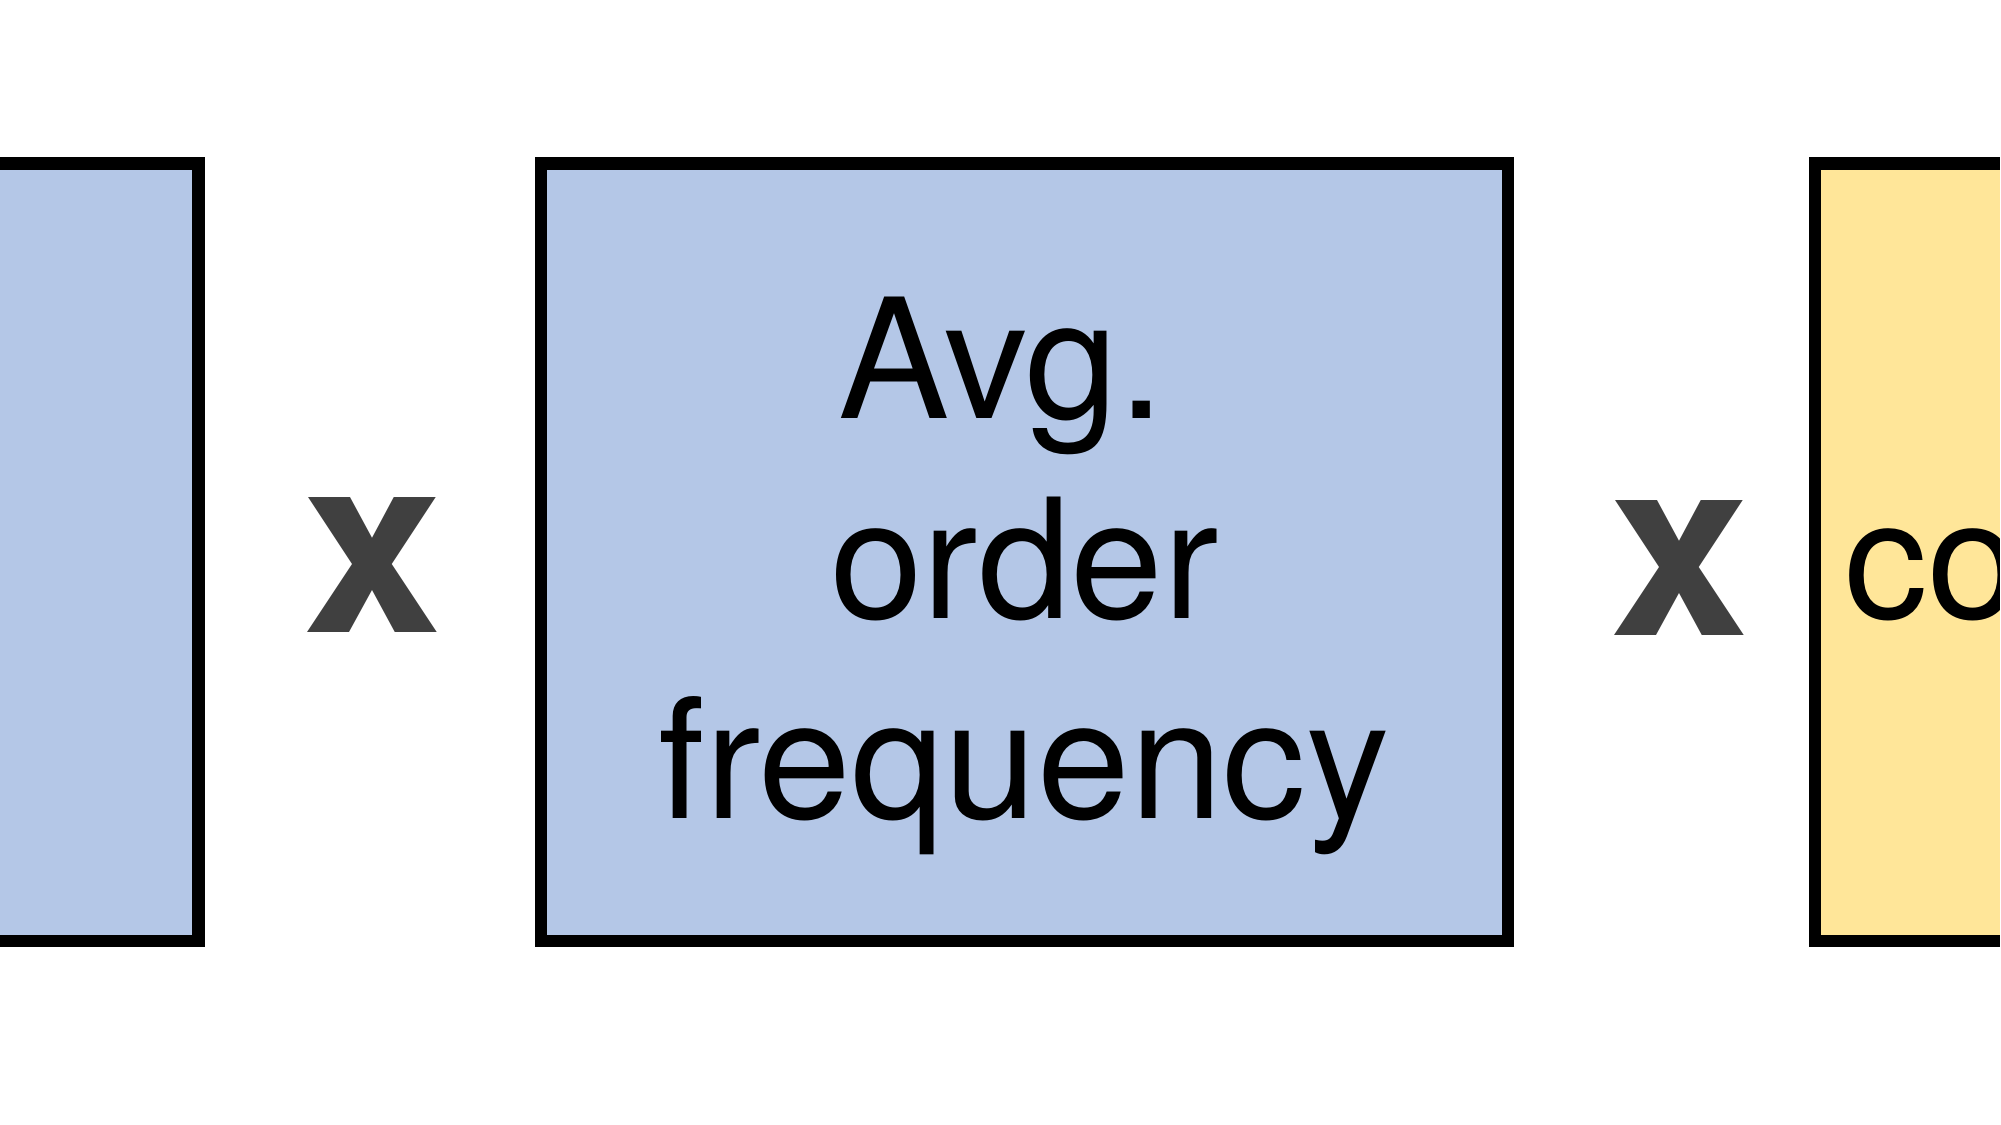

Cash flows per unit time

Customer lifetime
value
Avg.
order amount
Avg.
order frequency
Avg.
contribution
margin
Avg.
customer lifetime
x

=
x
x